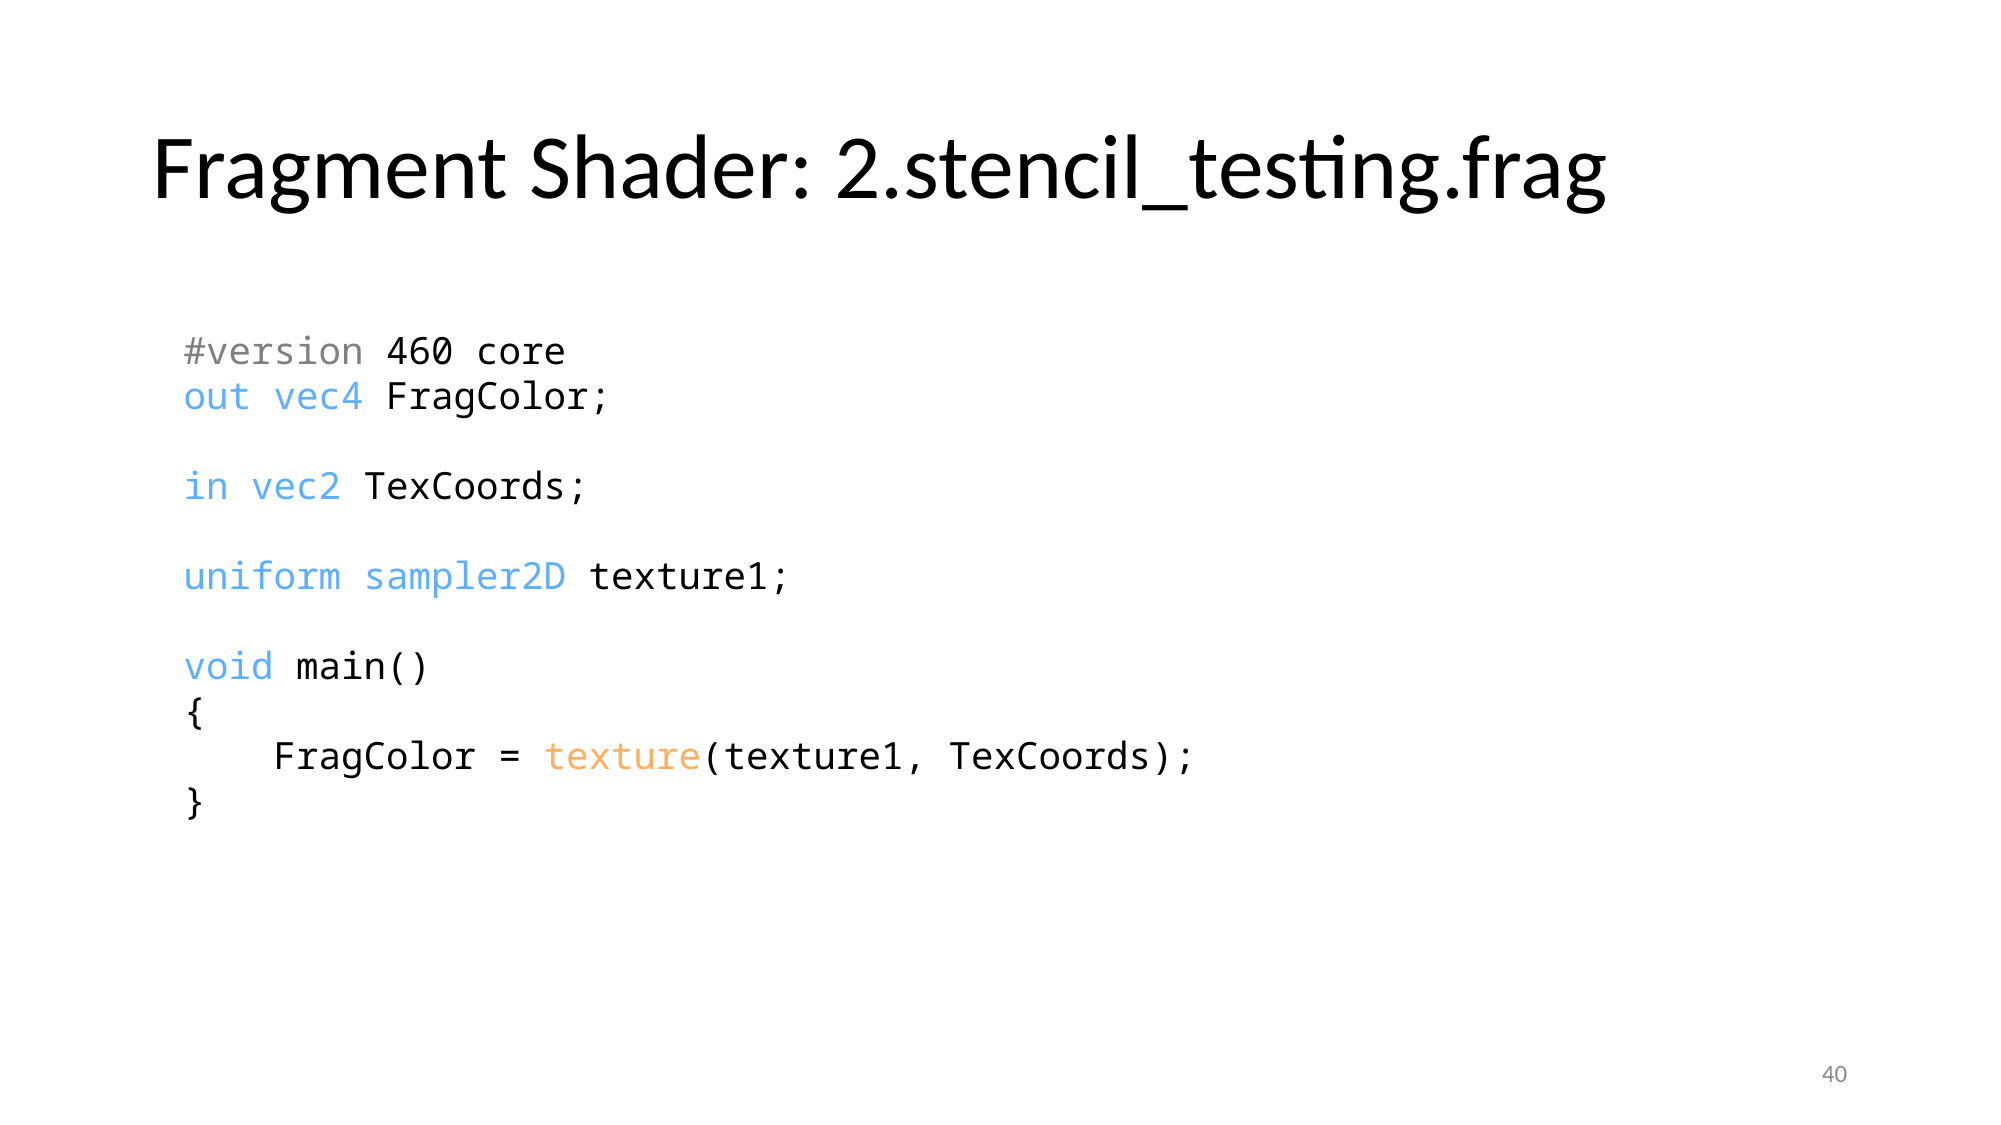

# Fragment Shader: 2.stencil_testing.frag
#version 460 core
out vec4 FragColor;

in vec2 TexCoords;

uniform sampler2D texture1;

void main()
{
    FragColor = texture(texture1, TexCoords);
}
40